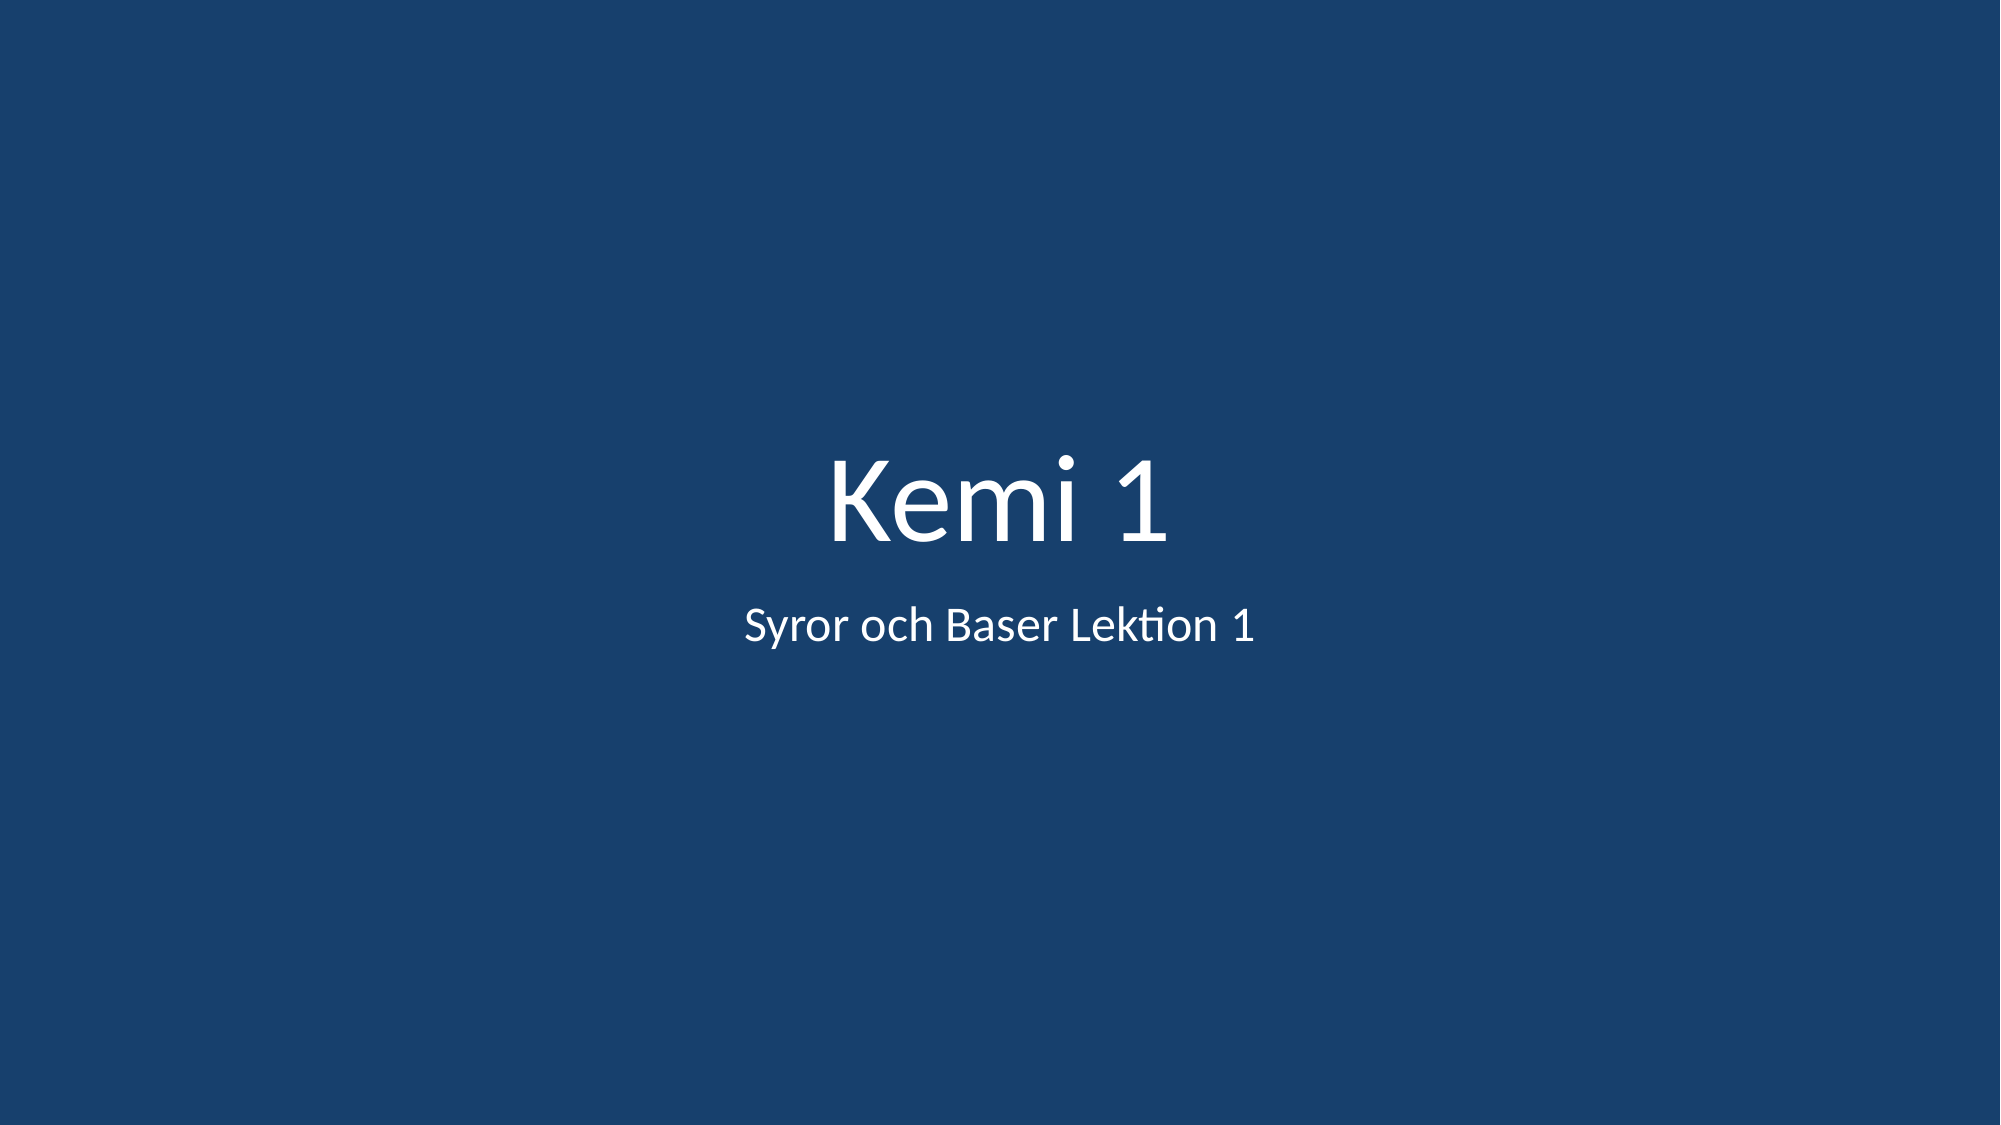

# Kemi 1
Syror och Baser Lektion 1